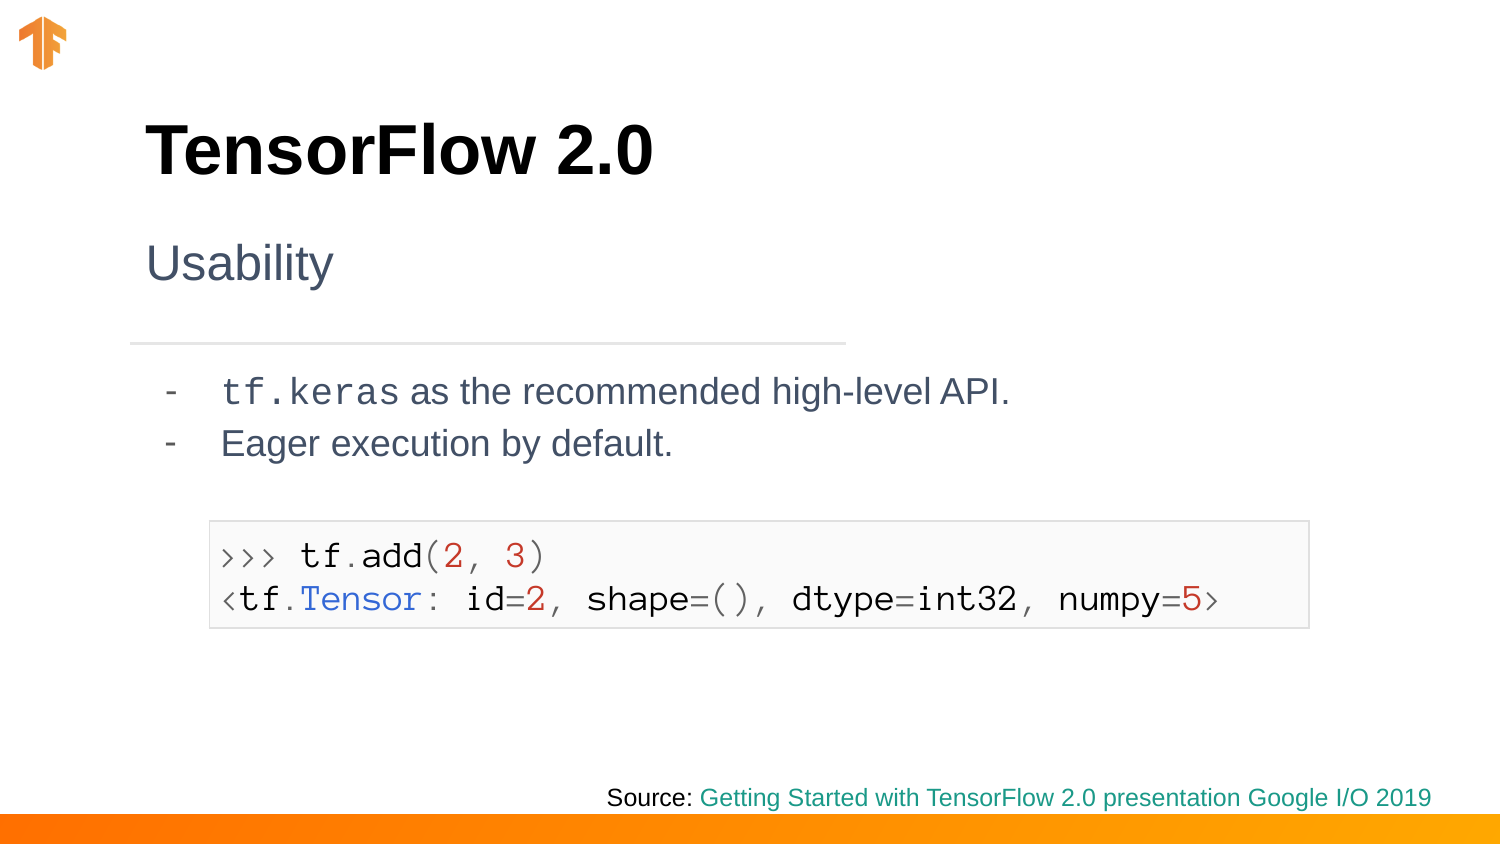

# TensorFlow 2.0
Usability
tf.keras as the recommended high-level API.
Eager execution by default.
| >>> tf.add(2, 3) <tf.Tensor: id=2, shape=(), dtype=int32, numpy=5> |
| --- |
Source: Getting Started with TensorFlow 2.0 presentation Google I/O 2019